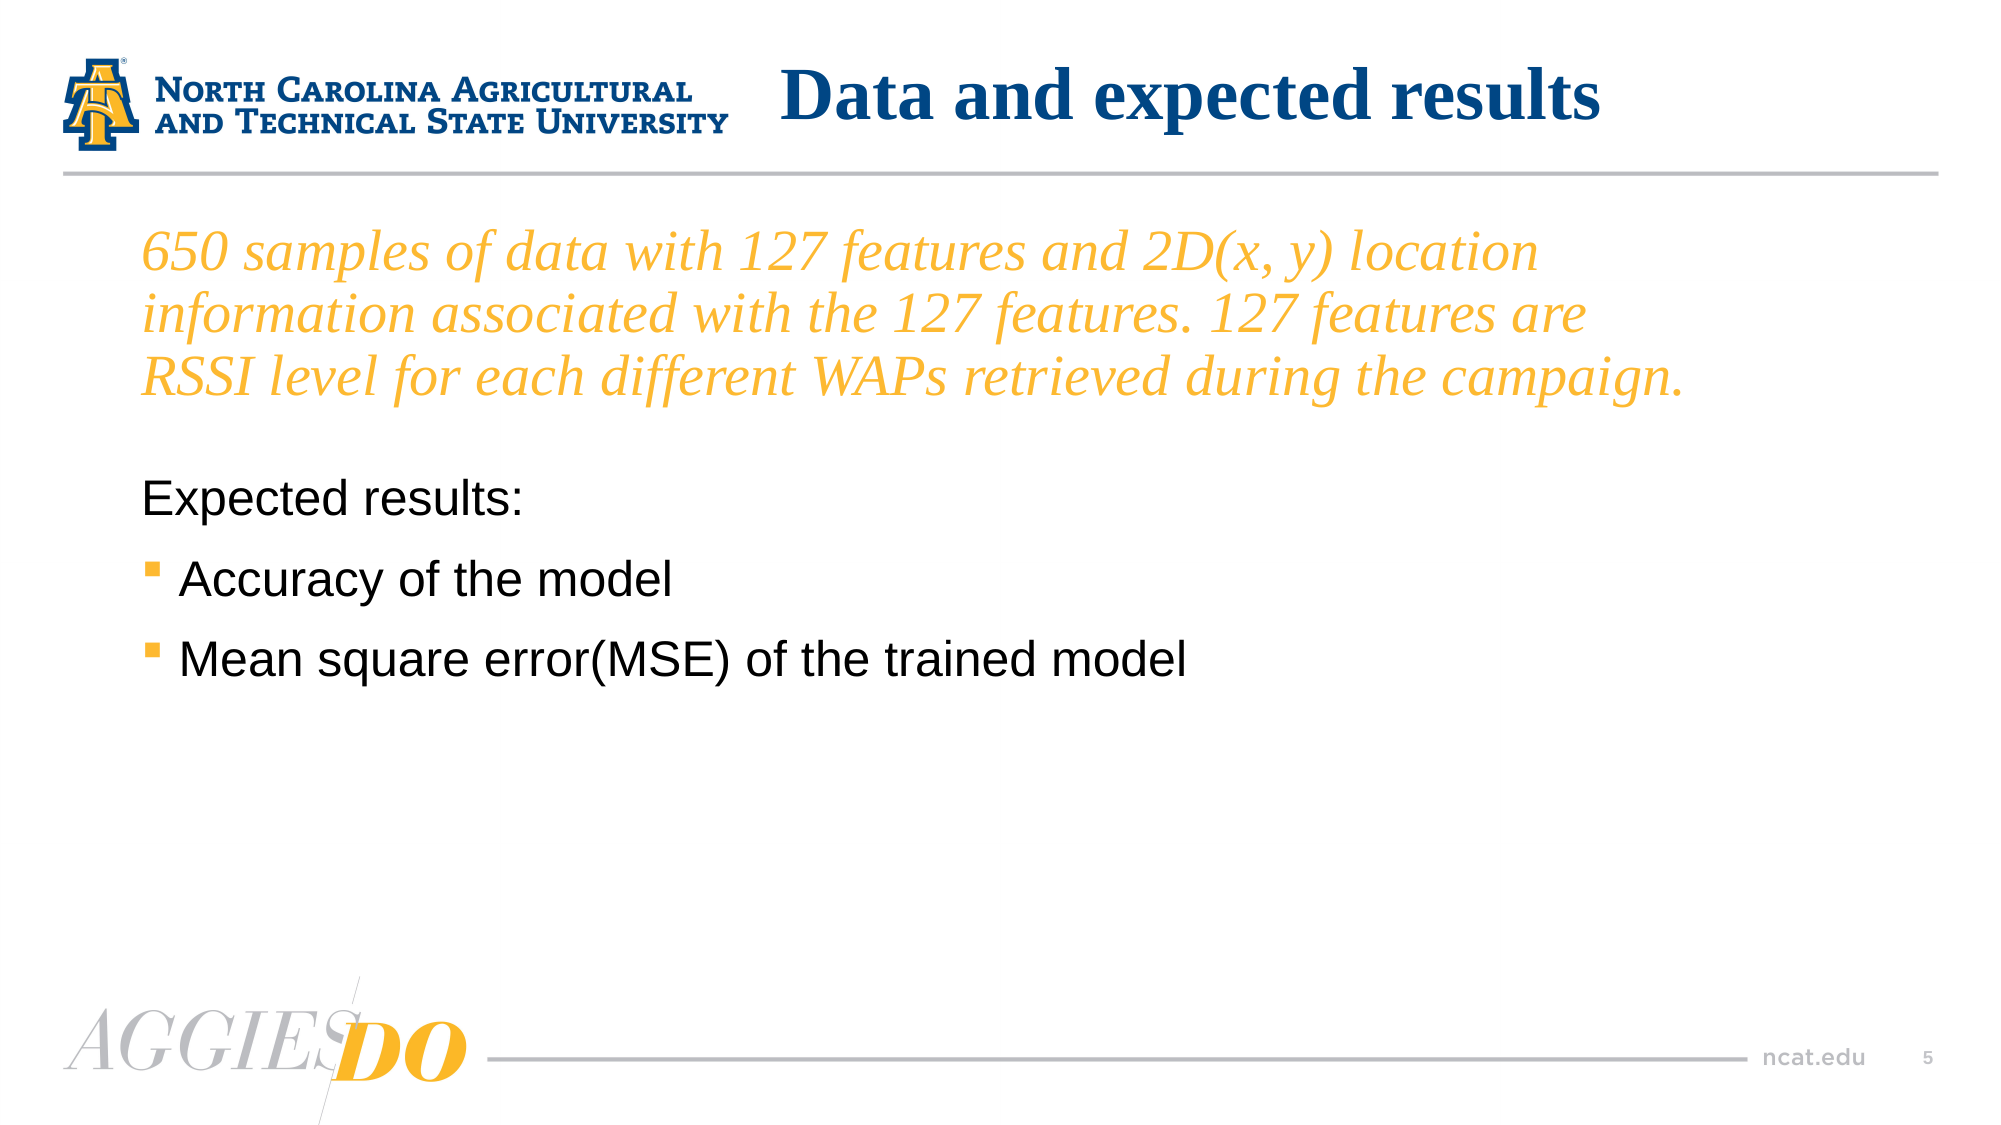

# Data and expected results
650 samples of data with 127 features and 2D(x, y) location information associated with the 127 features. 127 features are RSSI level for each different WAPs retrieved during the campaign.
Expected results:
Accuracy of the model
Mean square error(MSE) of the trained model